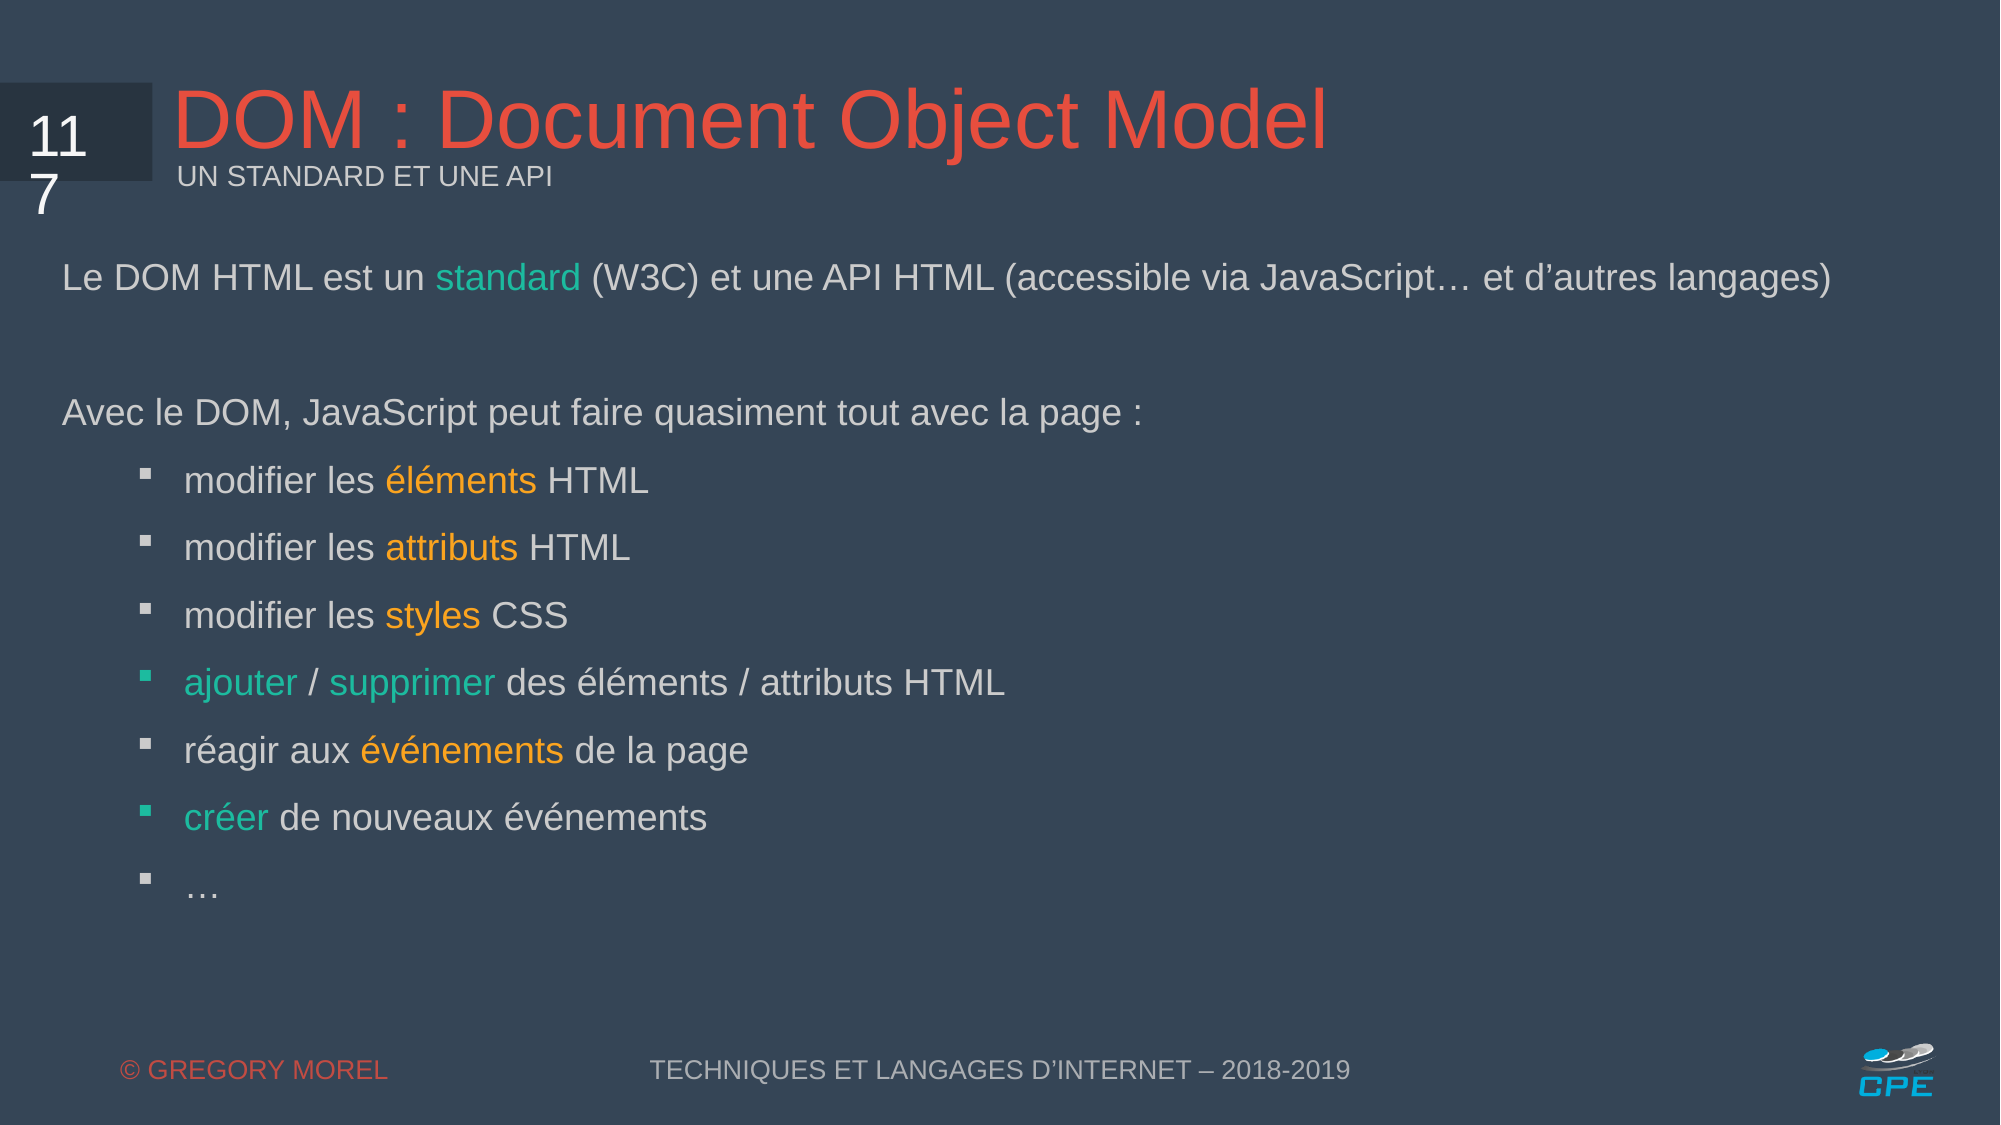

# DOM : Document Object Model
117
UN STANDARD ET UNE API
Le DOM HTML est un standard (W3C) et une API HTML (accessible via JavaScript… et d’autres langages)

Avec le DOM, JavaScript peut faire quasiment tout avec la page :
modifier les éléments HTML
modifier les attributs HTML
modifier les styles CSS
ajouter / supprimer des éléments / attributs HTML
réagir aux événements de la page
créer de nouveaux événements
…